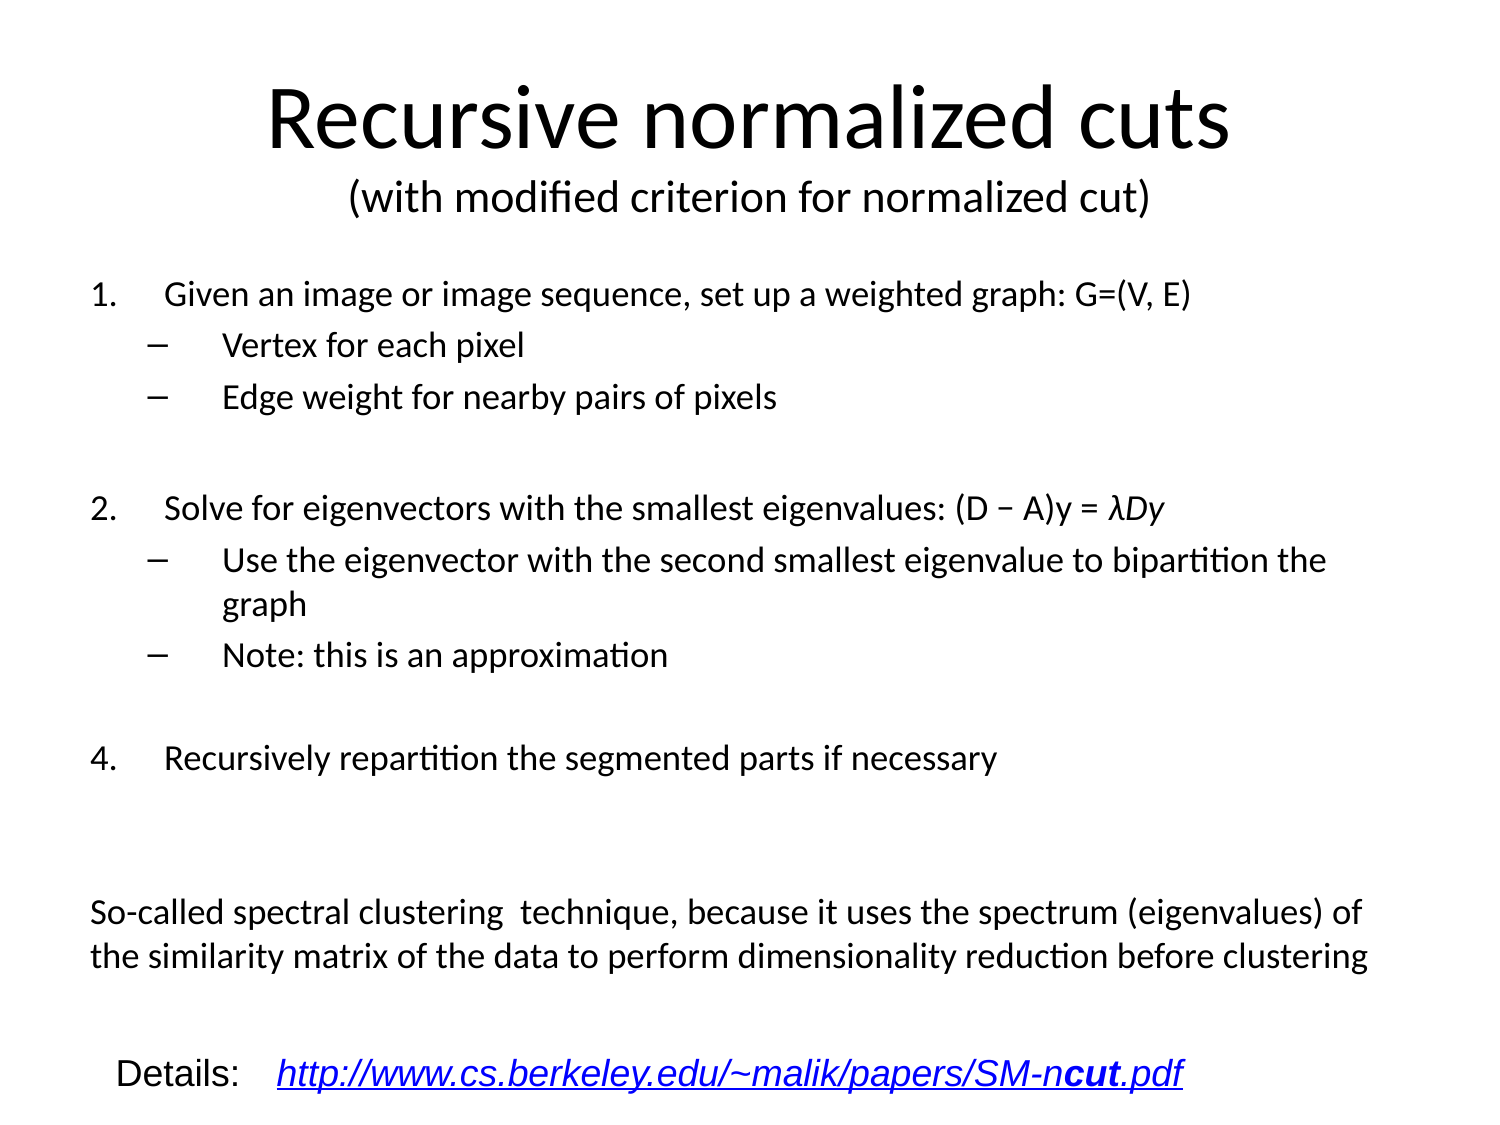

# Recursive normalized cuts (with modified criterion for normalized cut)
Given an image or image sequence, set up a weighted graph: G=(V, E)
Vertex for each pixel
Edge weight for nearby pairs of pixels

Solve for eigenvectors with the smallest eigenvalues: (D − A)y = λDy
Use the eigenvector with the second smallest eigenvalue to bipartition the graph
Note: this is an approximation

Recursively repartition the segmented parts if necessary

So-called spectral clustering  technique, because it uses the spectrum (eigenvalues) of the similarity matrix of the data to perform dimensionality reduction before clustering

http://www.cs.berkeley.edu/~malik/papers/SM-ncut.pdf
Details: